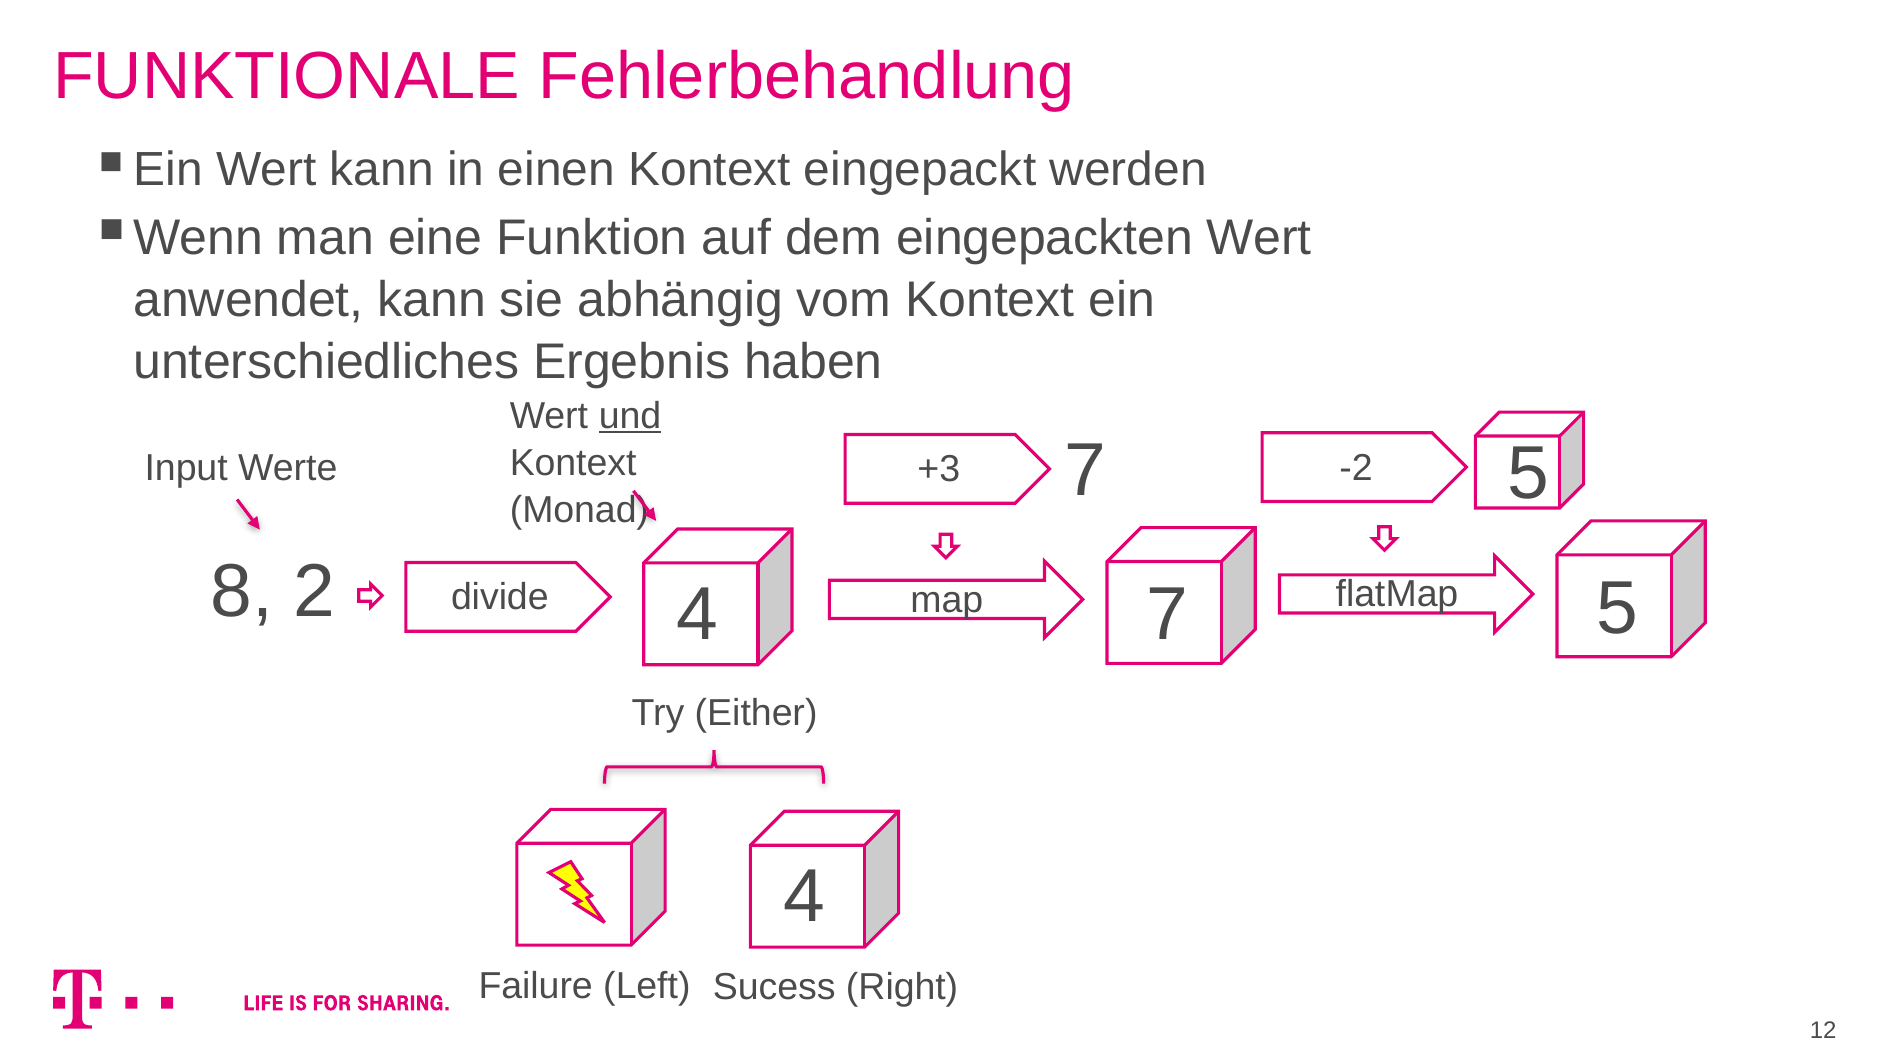

# FUNKTIONALE Fehlerbehandlung
Ein Wert kann in einen Kontext eingepackt werden
Wenn man eine Funktion auf dem eingepackten Wert anwendet, kann sie abhängig vom Kontext ein unterschiedliches Ergebnis haben
Wert und Kontext (Monad)

5
7
-2
+3
Input Werte

5

7

4
8, 2

flatMap
map
divide

Try (Either)

4
Failure (Left)
Sucess (Right)
12